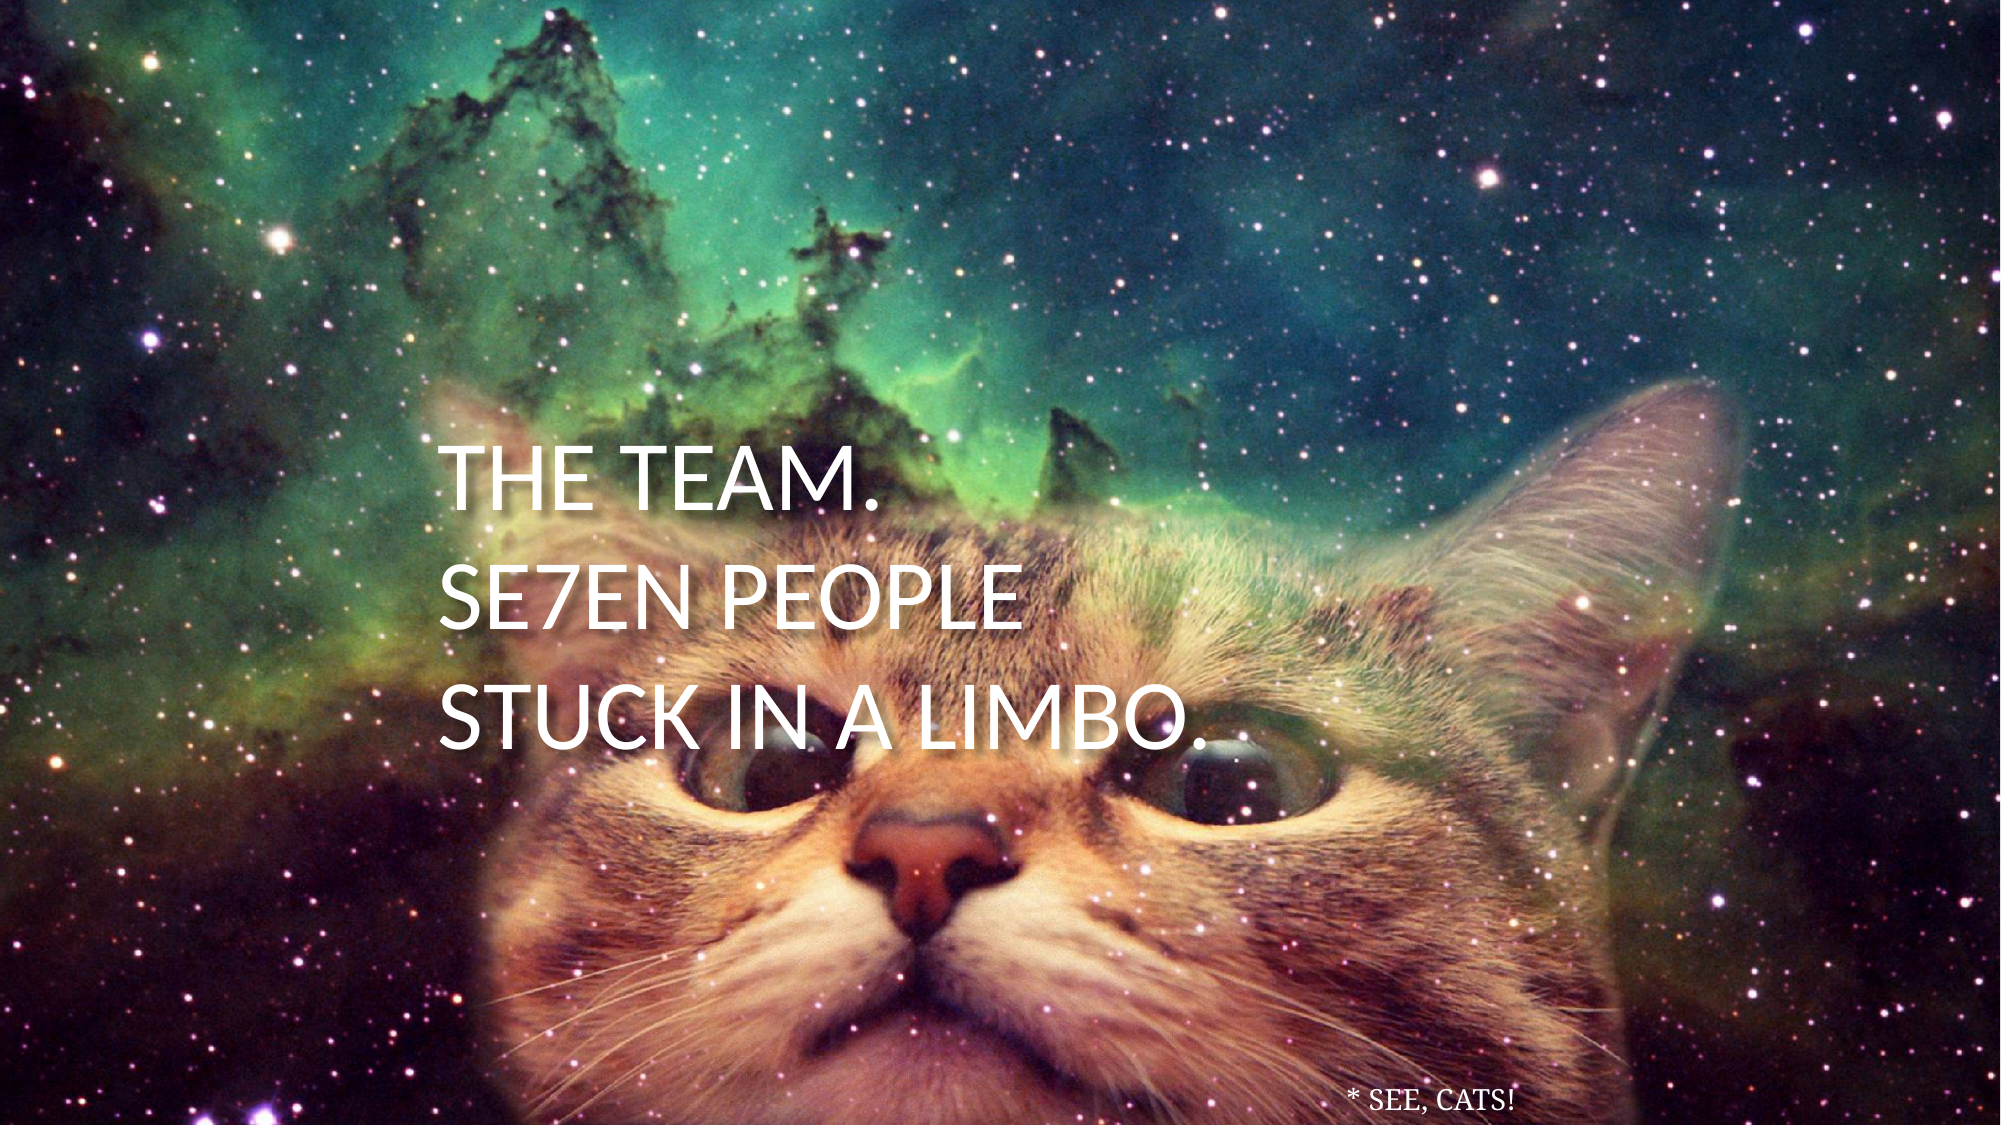

# THE TEAM. SE7EN PEOPLE STUCK IN A LIMBO.
* see, cats!